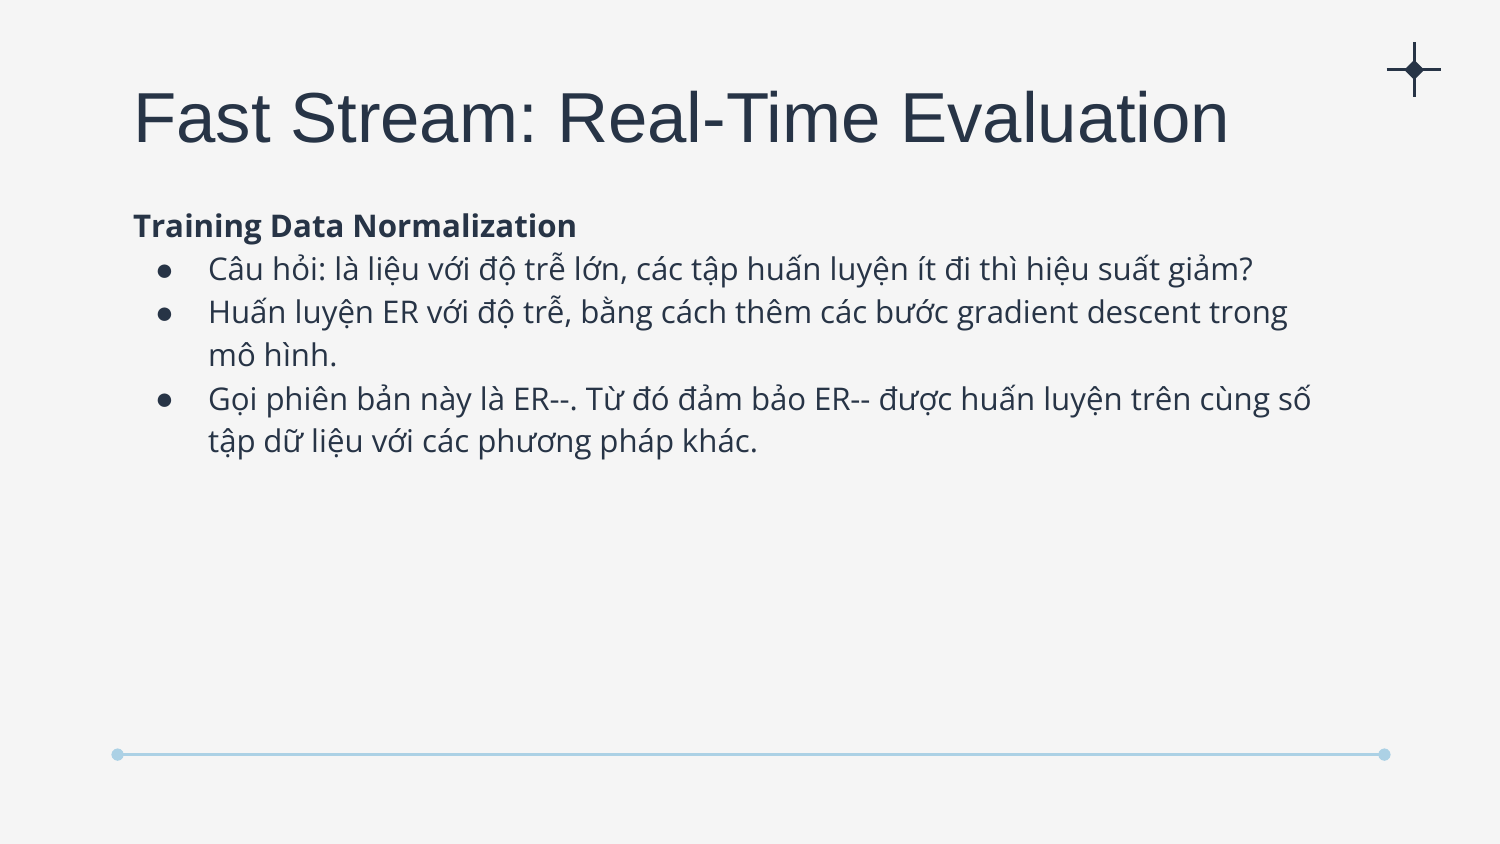

# Fast Stream: Real-Time Evaluation
Training Data Normalization
Câu hỏi: là liệu với độ trễ lớn, các tập huấn luyện ít đi thì hiệu suất giảm?
Huấn luyện ER với độ trễ, bằng cách thêm các bước gradient descent trong mô hình.
Gọi phiên bản này là ER--. Từ đó đảm bảo ER-- được huấn luyện trên cùng số tập dữ liệu với các phương pháp khác.